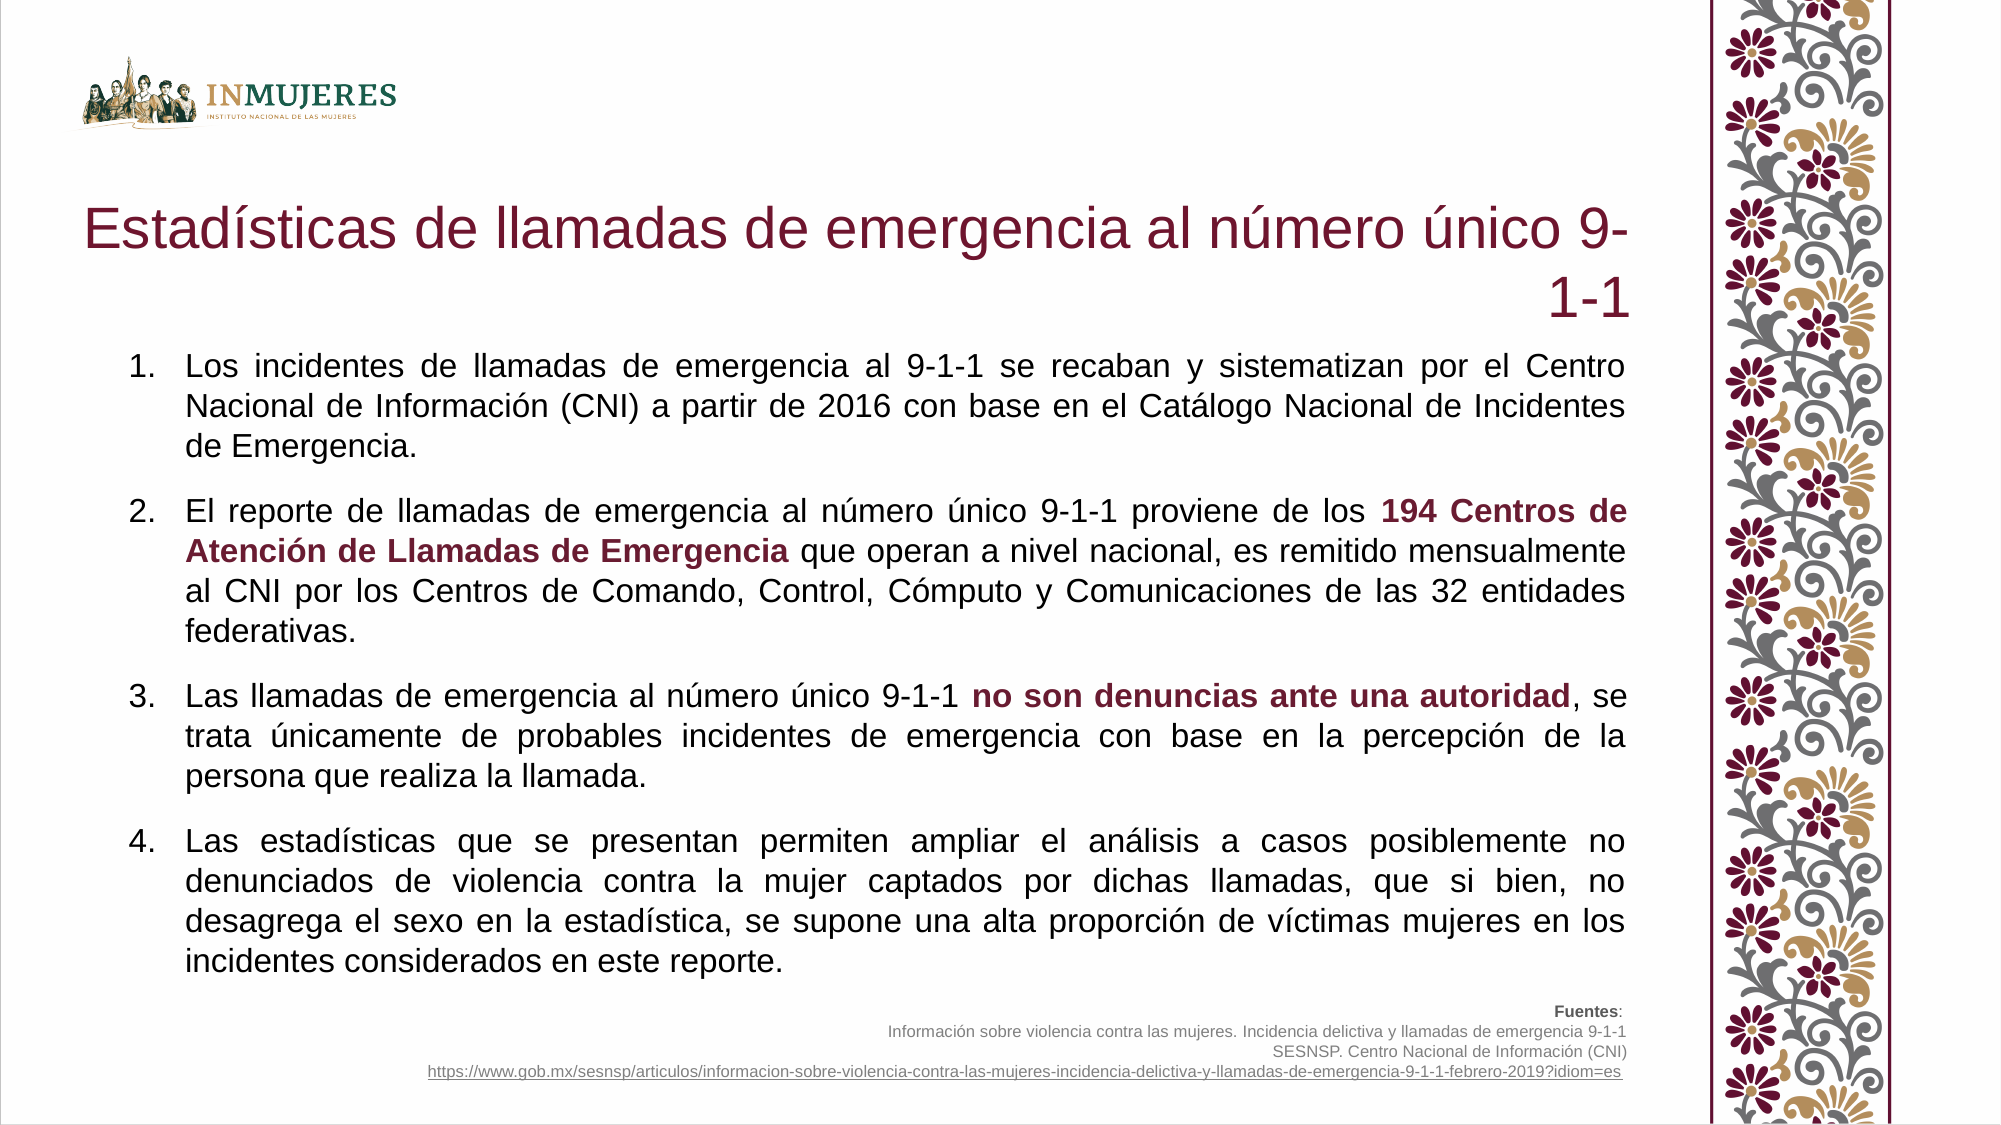

Estadísticas de llamadas de emergencia al número único 9-1-1
Los incidentes de llamadas de emergencia al 9-1-1 se recaban y sistematizan por el Centro Nacional de Información (CNI) a partir de 2016 con base en el Catálogo Nacional de Incidentes de Emergencia.
El reporte de llamadas de emergencia al número único 9-1-1 proviene de los 194 Centros de Atención de Llamadas de Emergencia que operan a nivel nacional, es remitido mensualmente al CNI por los Centros de Comando, Control, Cómputo y Comunicaciones de las 32 entidades federativas.
Las llamadas de emergencia al número único 9-1-1 no son denuncias ante una autoridad, se trata únicamente de probables incidentes de emergencia con base en la percepción de la persona que realiza la llamada.
Las estadísticas que se presentan permiten ampliar el análisis a casos posiblemente no denunciados de violencia contra la mujer captados por dichas llamadas, que si bien, no desagrega el sexo en la estadística, se supone una alta proporción de víctimas mujeres en los incidentes considerados en este reporte.
Fuentes:
Información sobre violencia contra las mujeres. Incidencia delictiva y llamadas de emergencia 9-1-1
SESNSP. Centro Nacional de Información (CNI)
https://www.gob.mx/sesnsp/articulos/informacion-sobre-violencia-contra-las-mujeres-incidencia-delictiva-y-llamadas-de-emergencia-9-1-1-febrero-2019?idiom=es